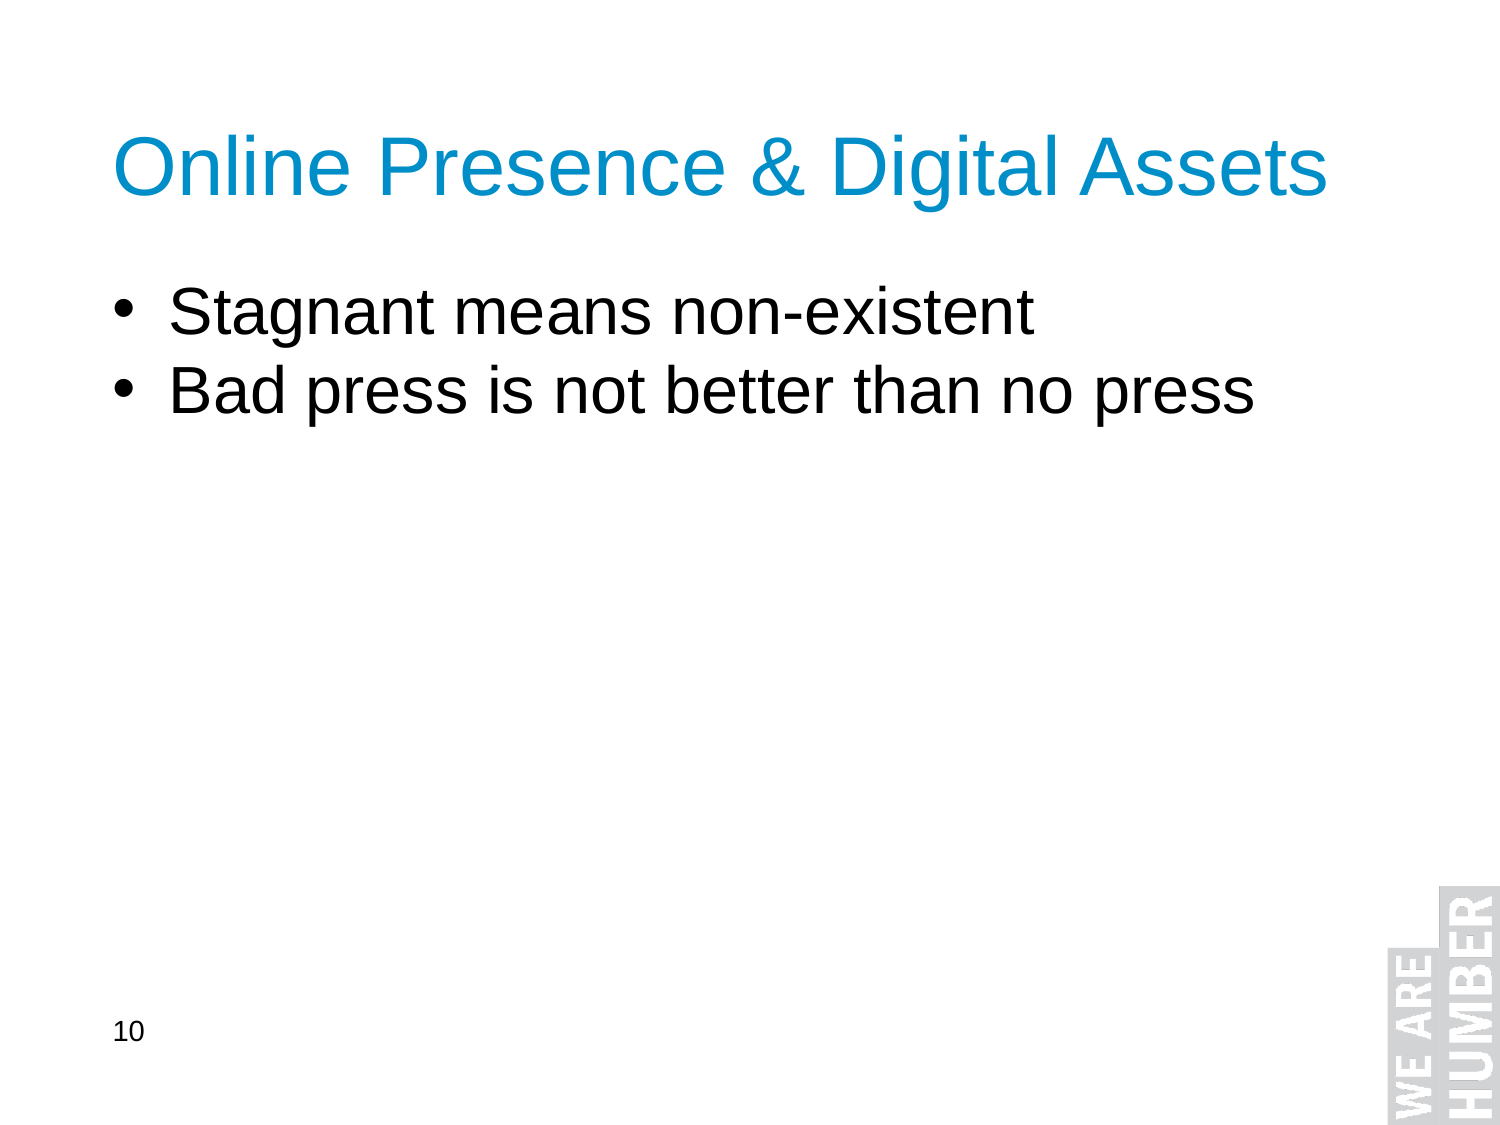

Online Presence & Digital Assets

Stagnant means non-existent
Bad press is not better than no press